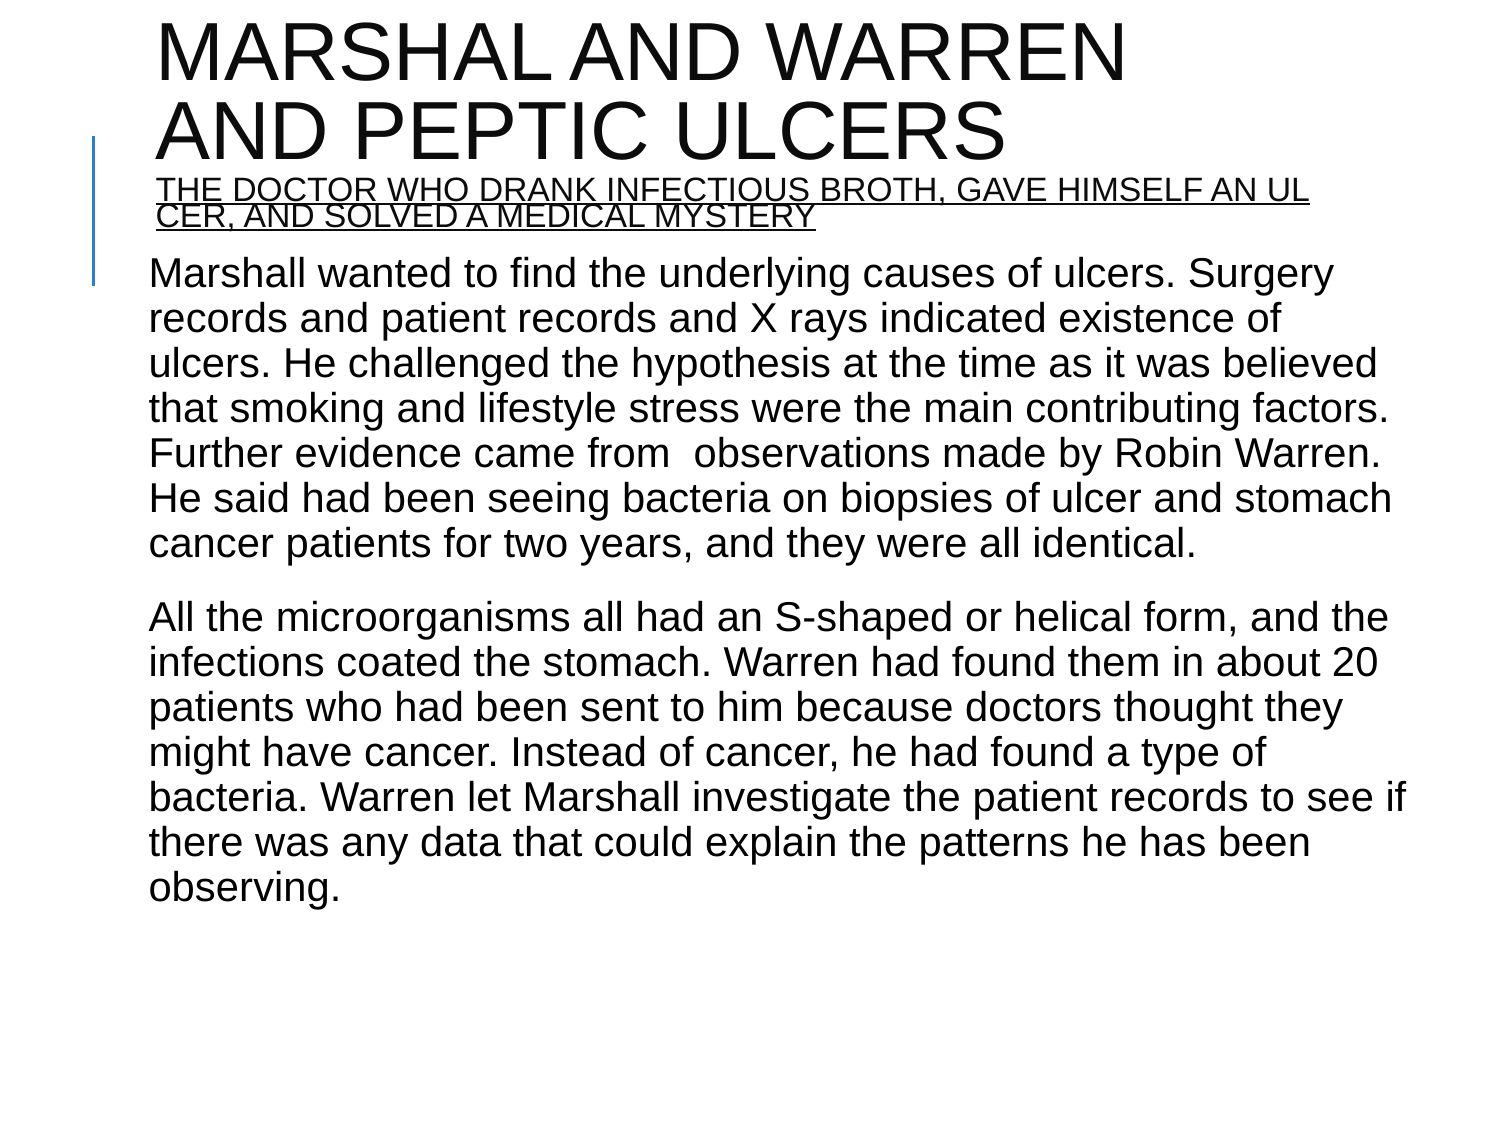

# MARSHAL AND WARREN AND PEPTIC ULCERS THE DOCTOR WHO DRANK INFECTIOUS BROTH, GAVE HIMSELF AN ULCER, AND SOLVED A MEDICAL MYSTERY
Marshall wanted to find the underlying causes of ulcers. Surgery records and patient records and X rays indicated existence of ulcers. He challenged the hypothesis at the time as it was believed that smoking and lifestyle stress were the main contributing factors. Further evidence came from  observations made by Robin Warren. He said had been seeing bacteria on biopsies of ulcer and stomach cancer patients for two years, and they were all identical.
All the microorganisms all had an S-shaped or helical form, and the infections coated the stomach. Warren had found them in about 20 patients who had been sent to him because doctors thought they might have cancer. Instead of cancer, he had found a type of bacteria. Warren let Marshall investigate the patient records to see if there was any data that could explain the patterns he has been observing.